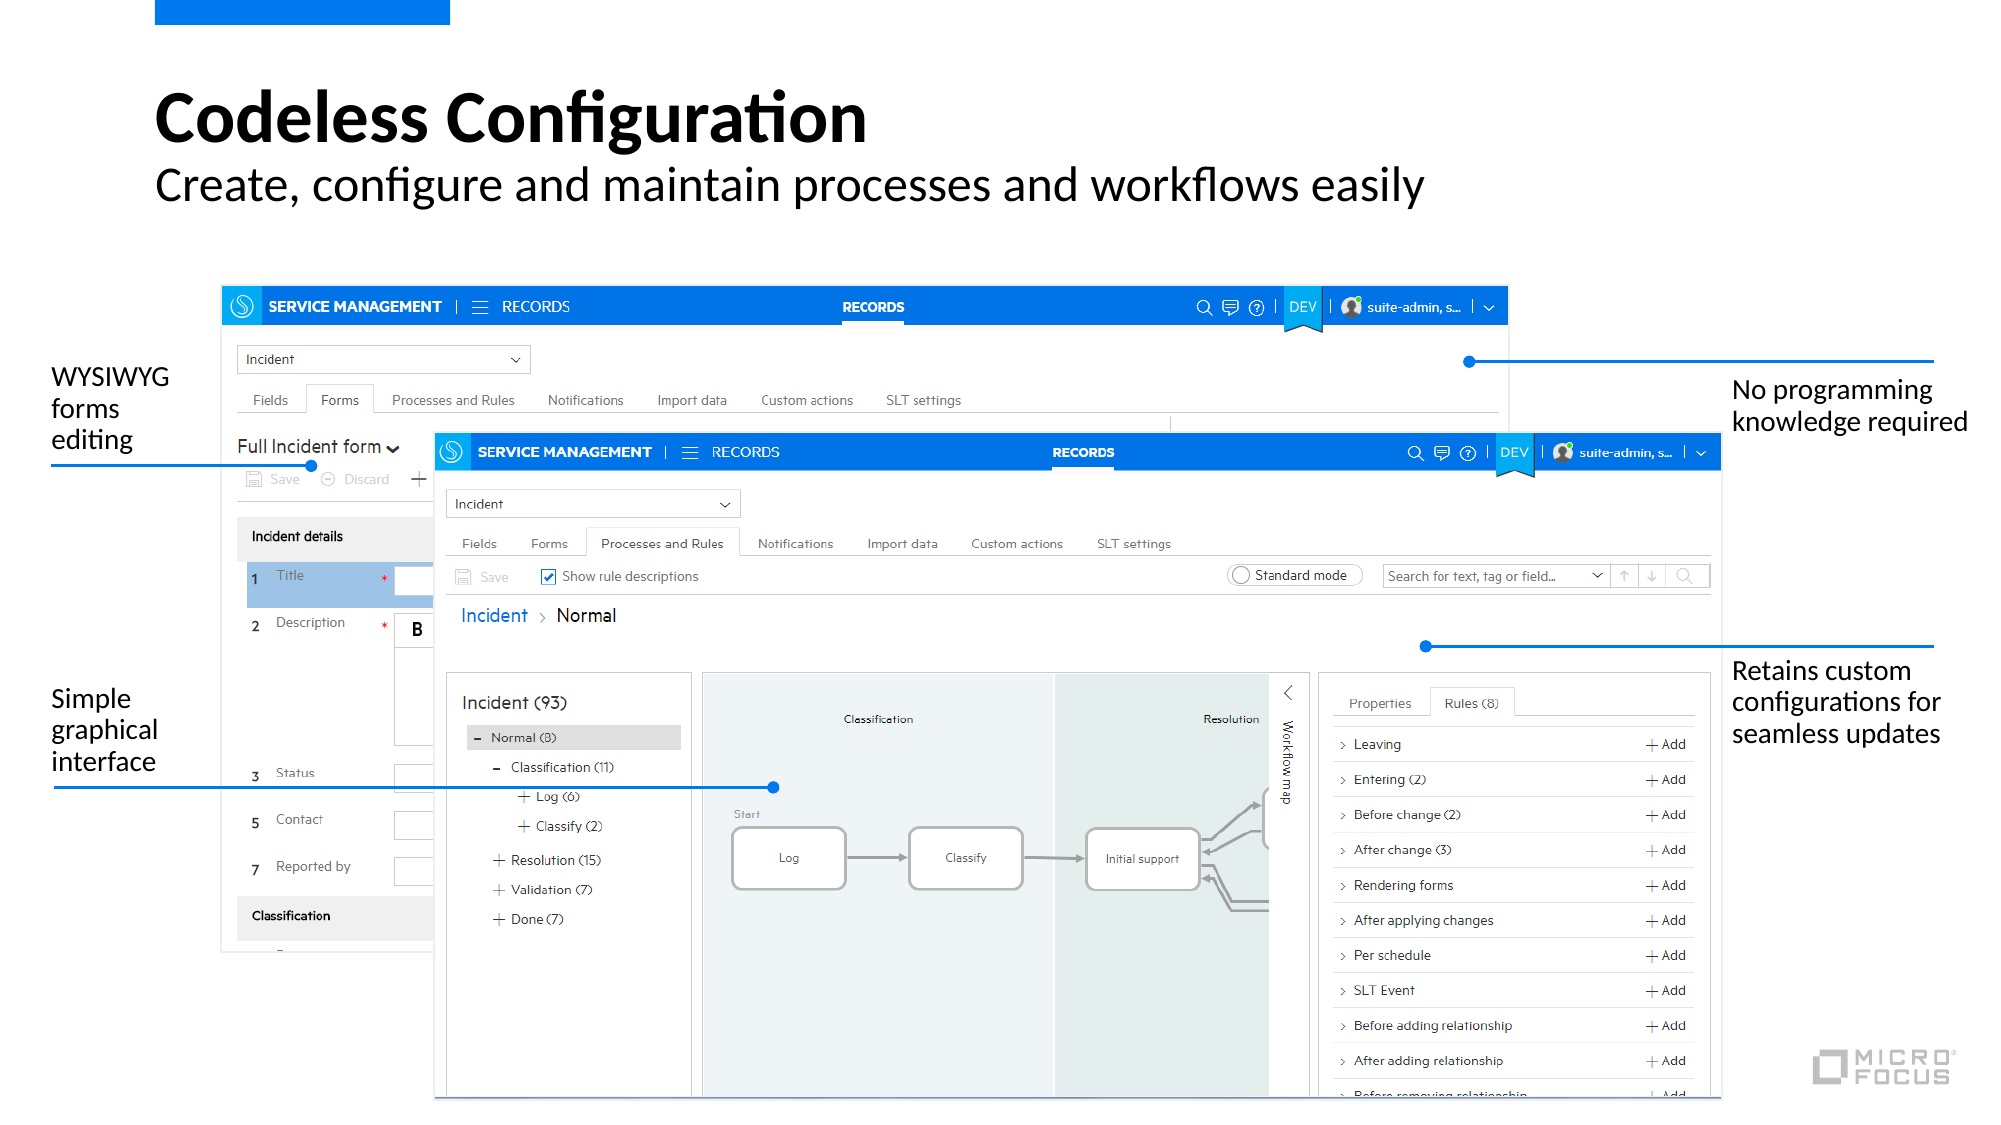

# Codeless Configuration
Create, configure and maintain processes and workflows easily

No programming knowledge required
WYSIWYG forms editing

Retains custom configurations for seamless updates
Simple graphical interface